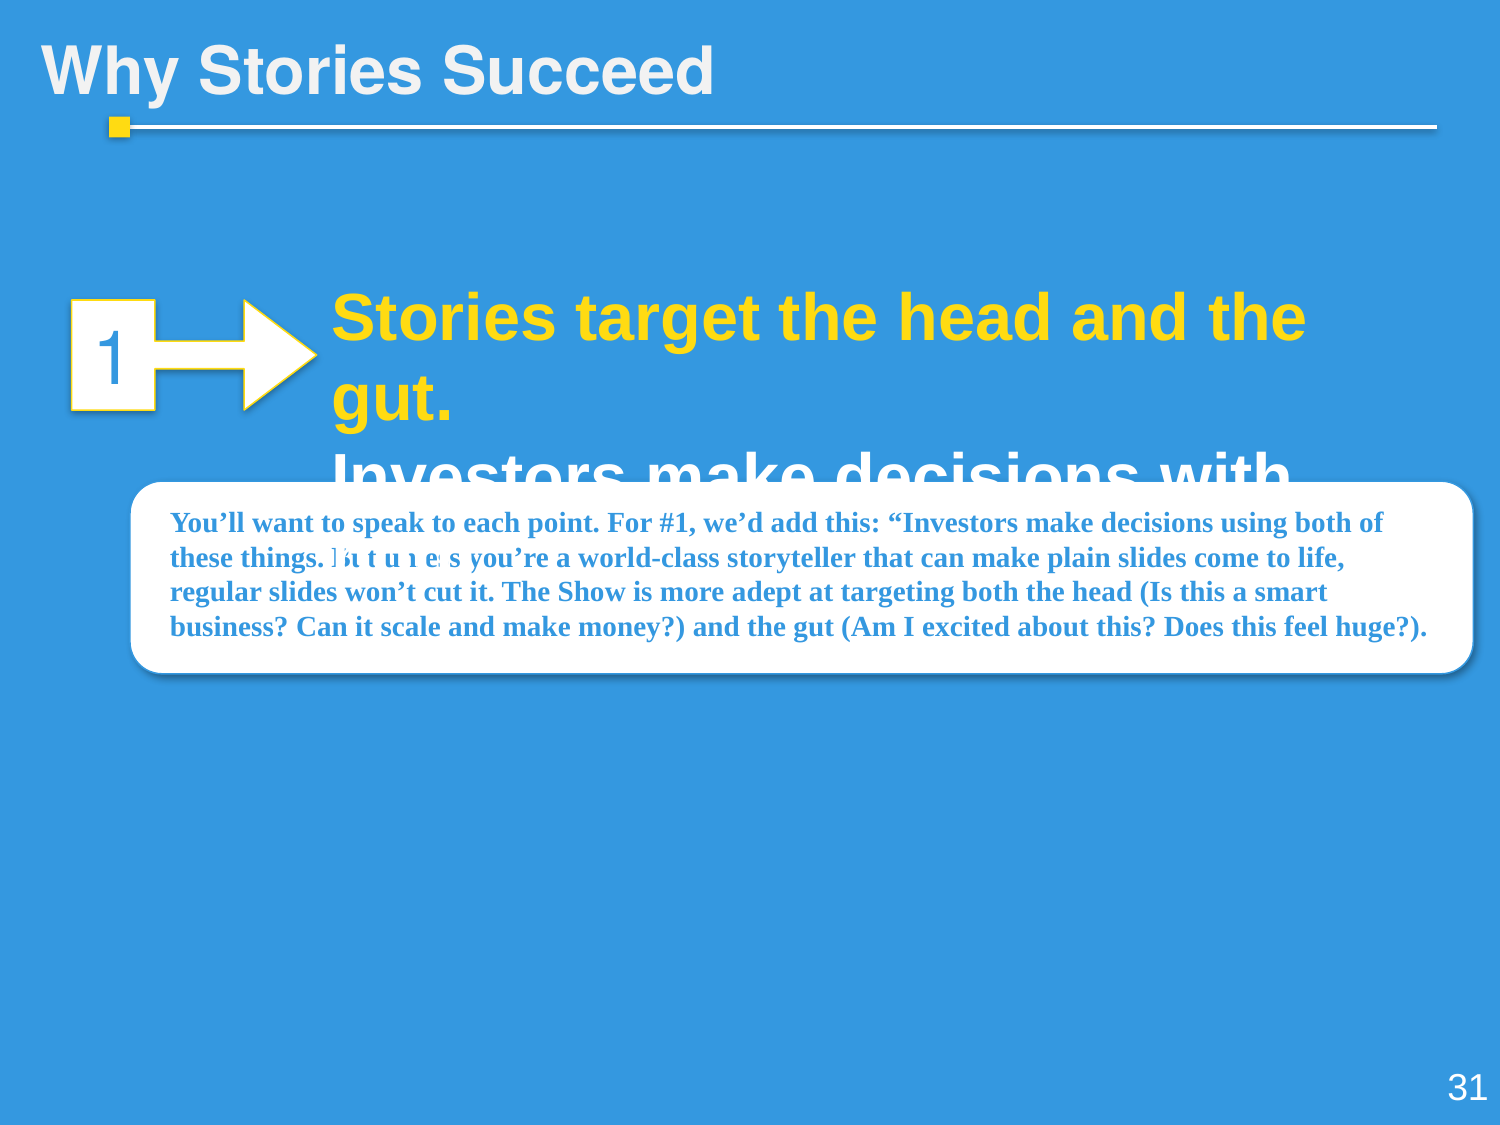

Why Stories Succeed

Stories target the head and the gut.
Investors make decisions with both.
1

You’ll want to speak to each point. For #1, we’d add this: “Investors make decisions using both of these things. But unless you’re a world-class storyteller that can make plain slides come to life, regular slides won’t cut it. The Show is more adept at targeting both the head (Is this a smart business? Can it scale and make money?) and the gut (Am I excited about this? Does this feel huge?).
31